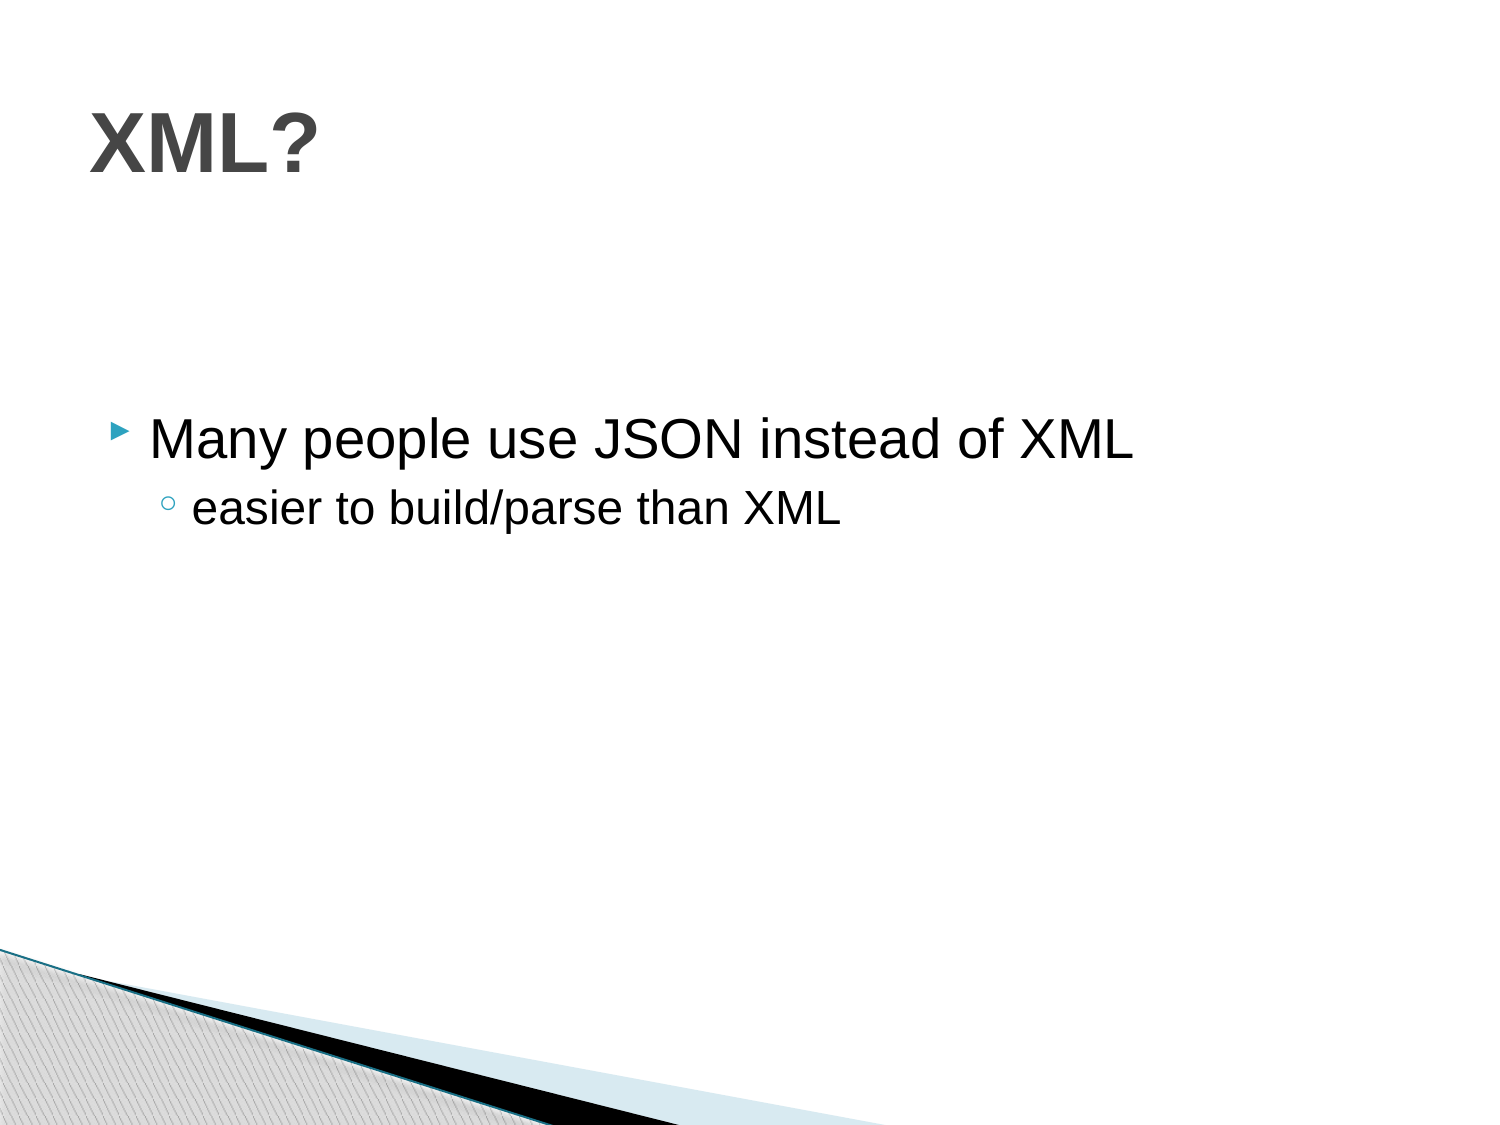

# XML?

Many people use JSON instead of XML
easier to build/parse than XML